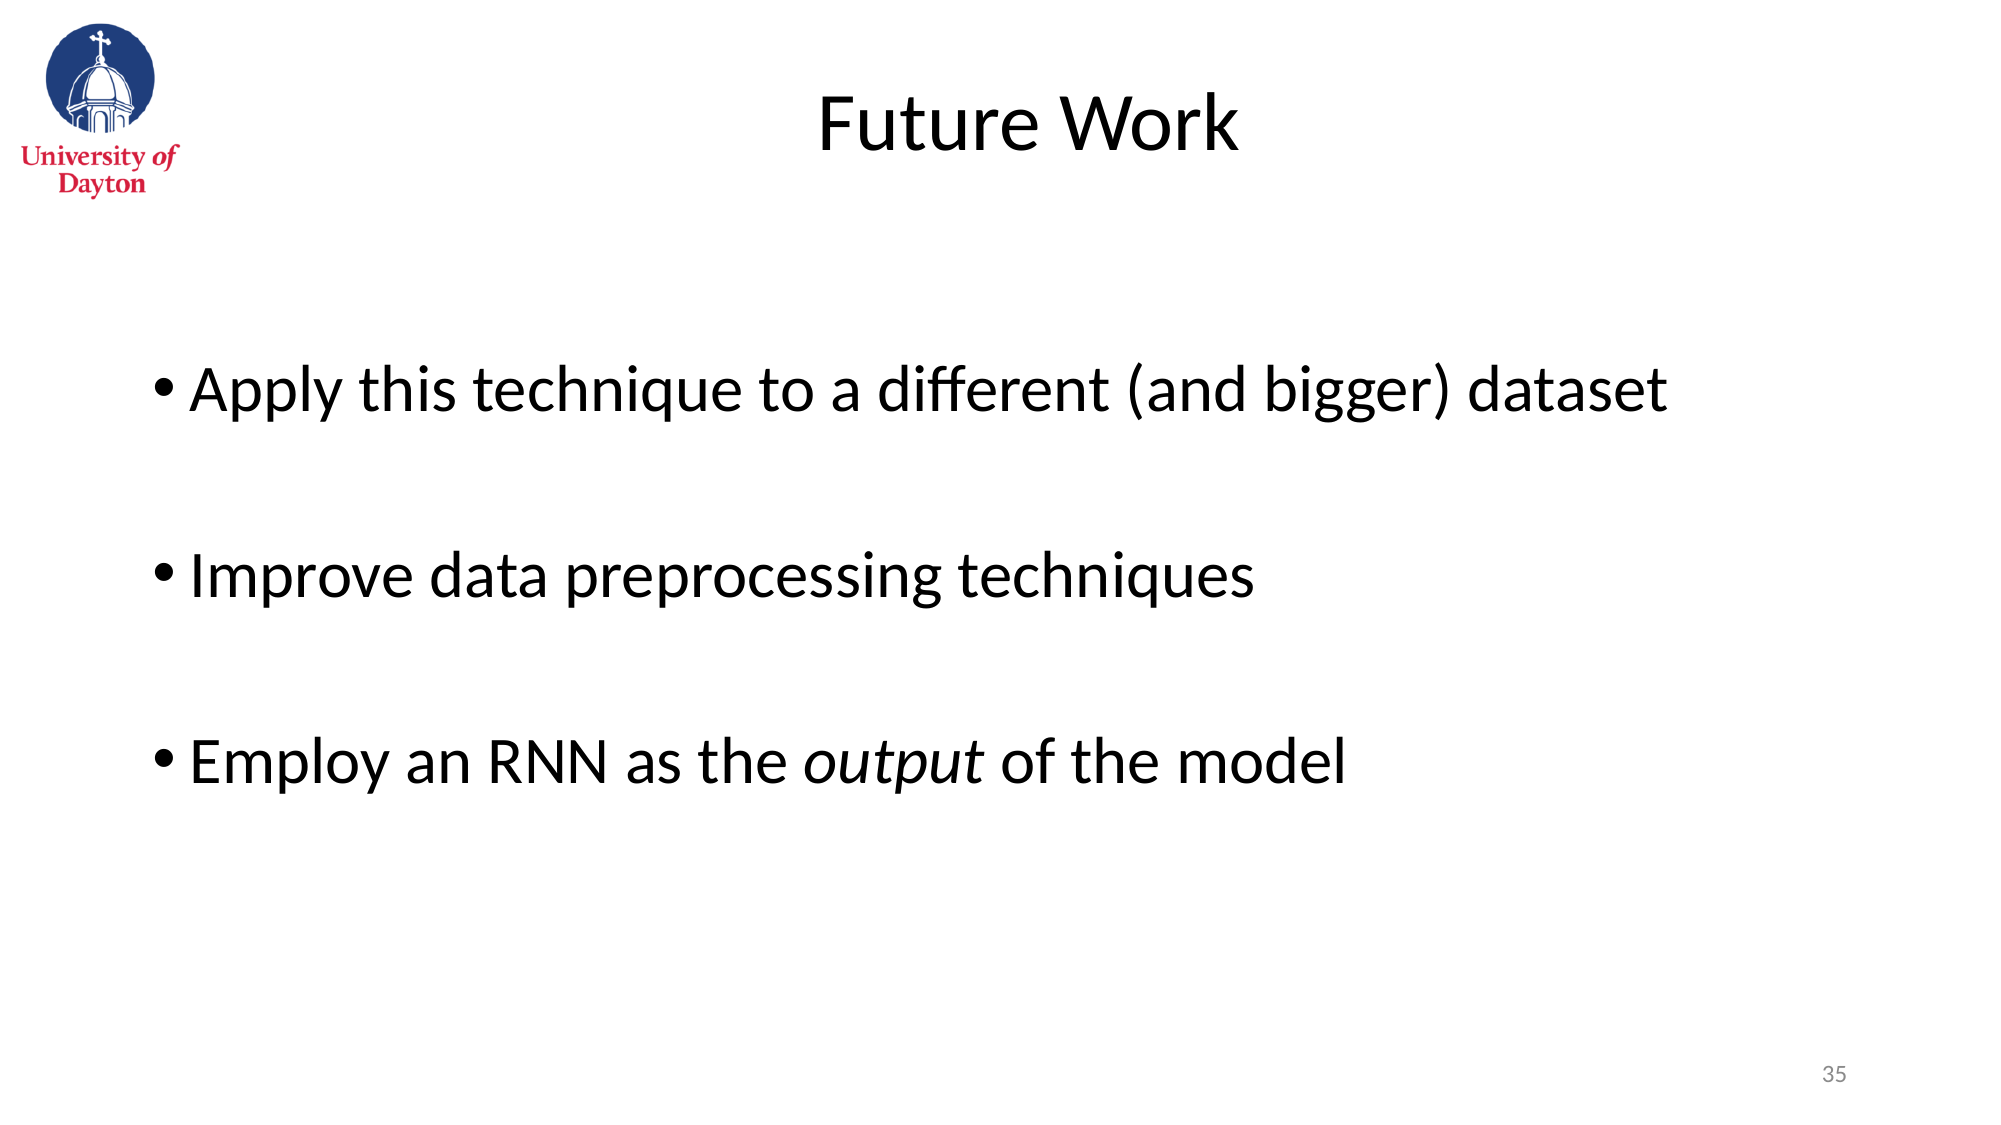

# Future Work

Apply this technique to a different (and bigger) dataset

Improve data preprocessing techniques

Employ an RNN as the output of the model
35